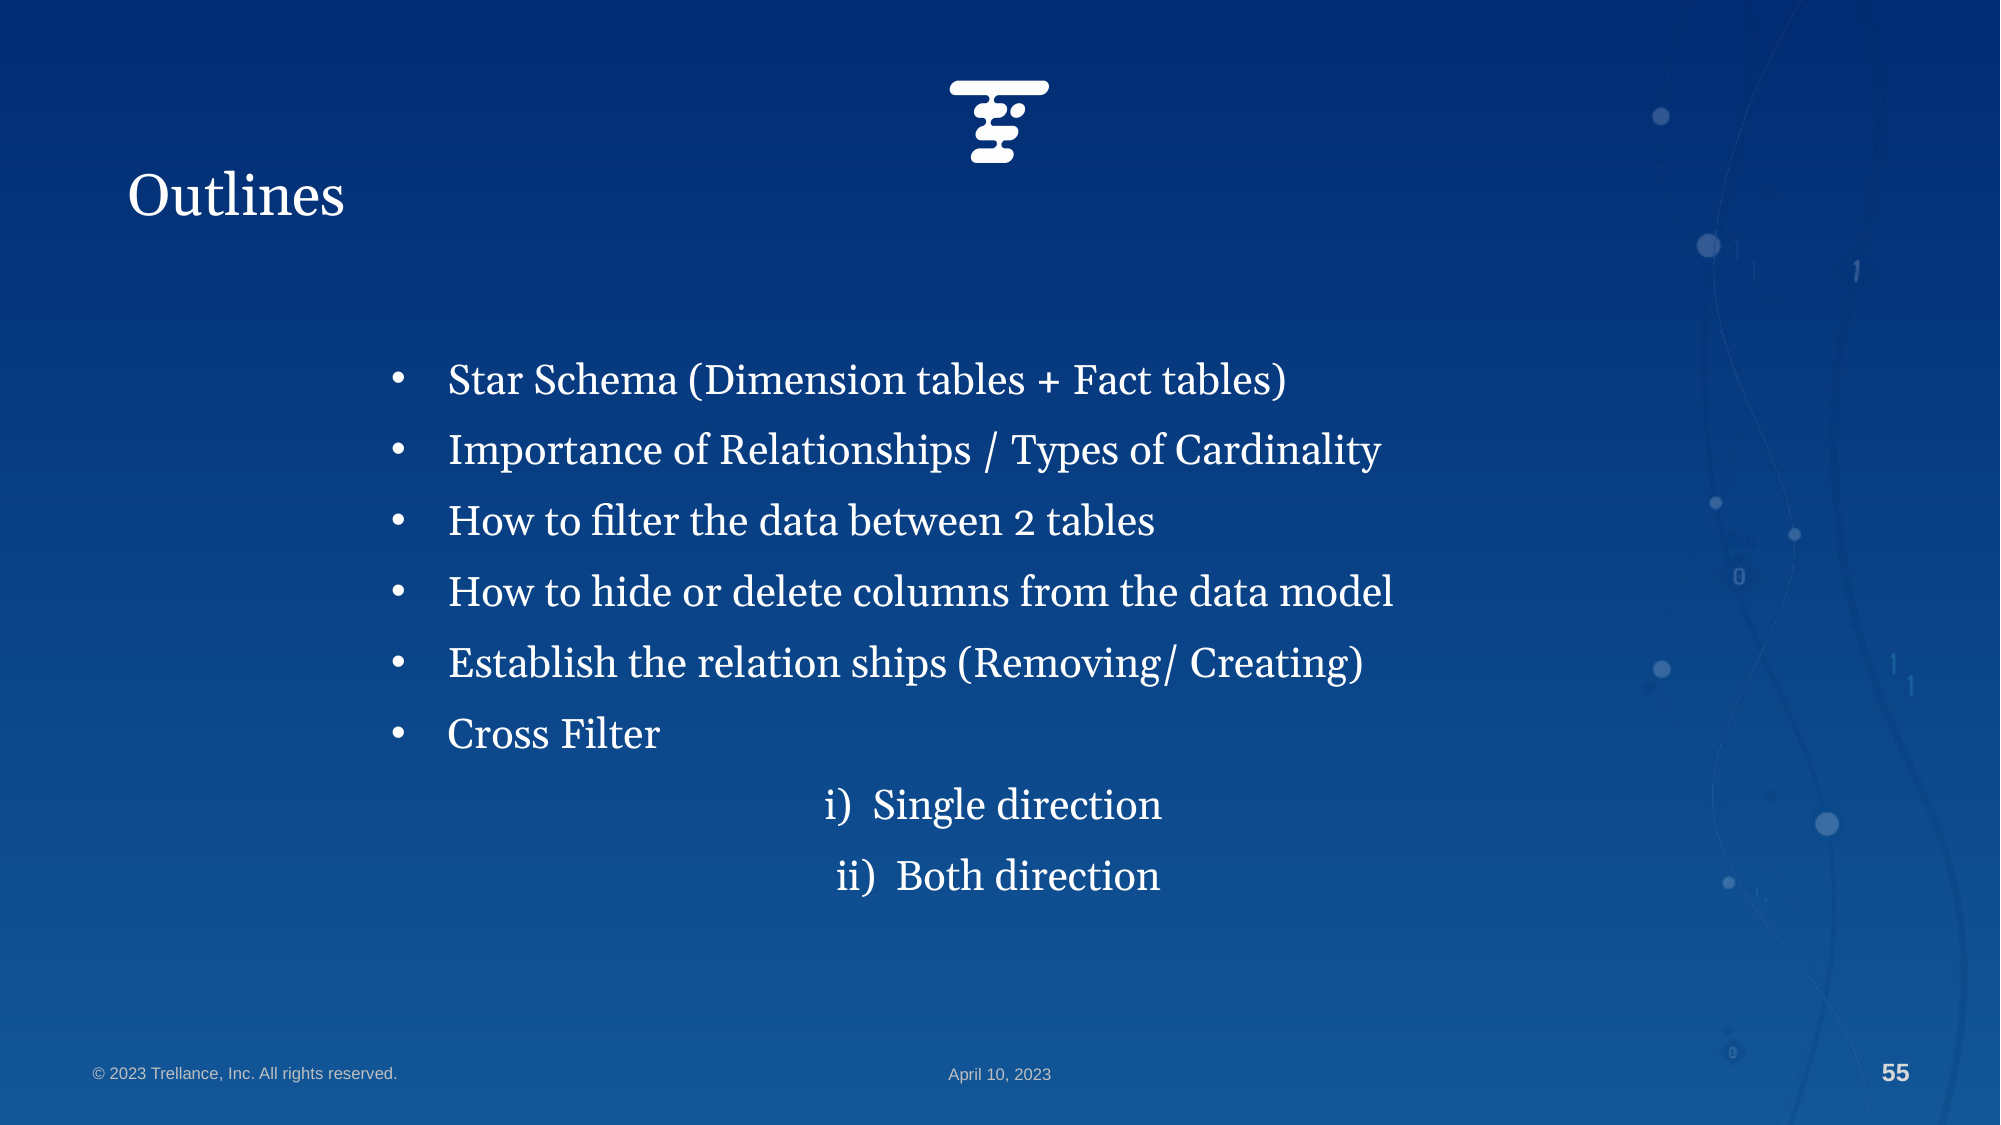

Outlines

Star Schema (Dimension tables + Fact tables)
Importance of Relationships / Types of Cardinality
How to filter the data between 2 tables
How to hide or delete columns from the data model
Establish the relation ships (Removing/ Creating)
Cross Filter
           i)  Single direction
            ii)  Both direction

© 2023 Trellance, Inc. All rights reserved.
April 10, 2023
55